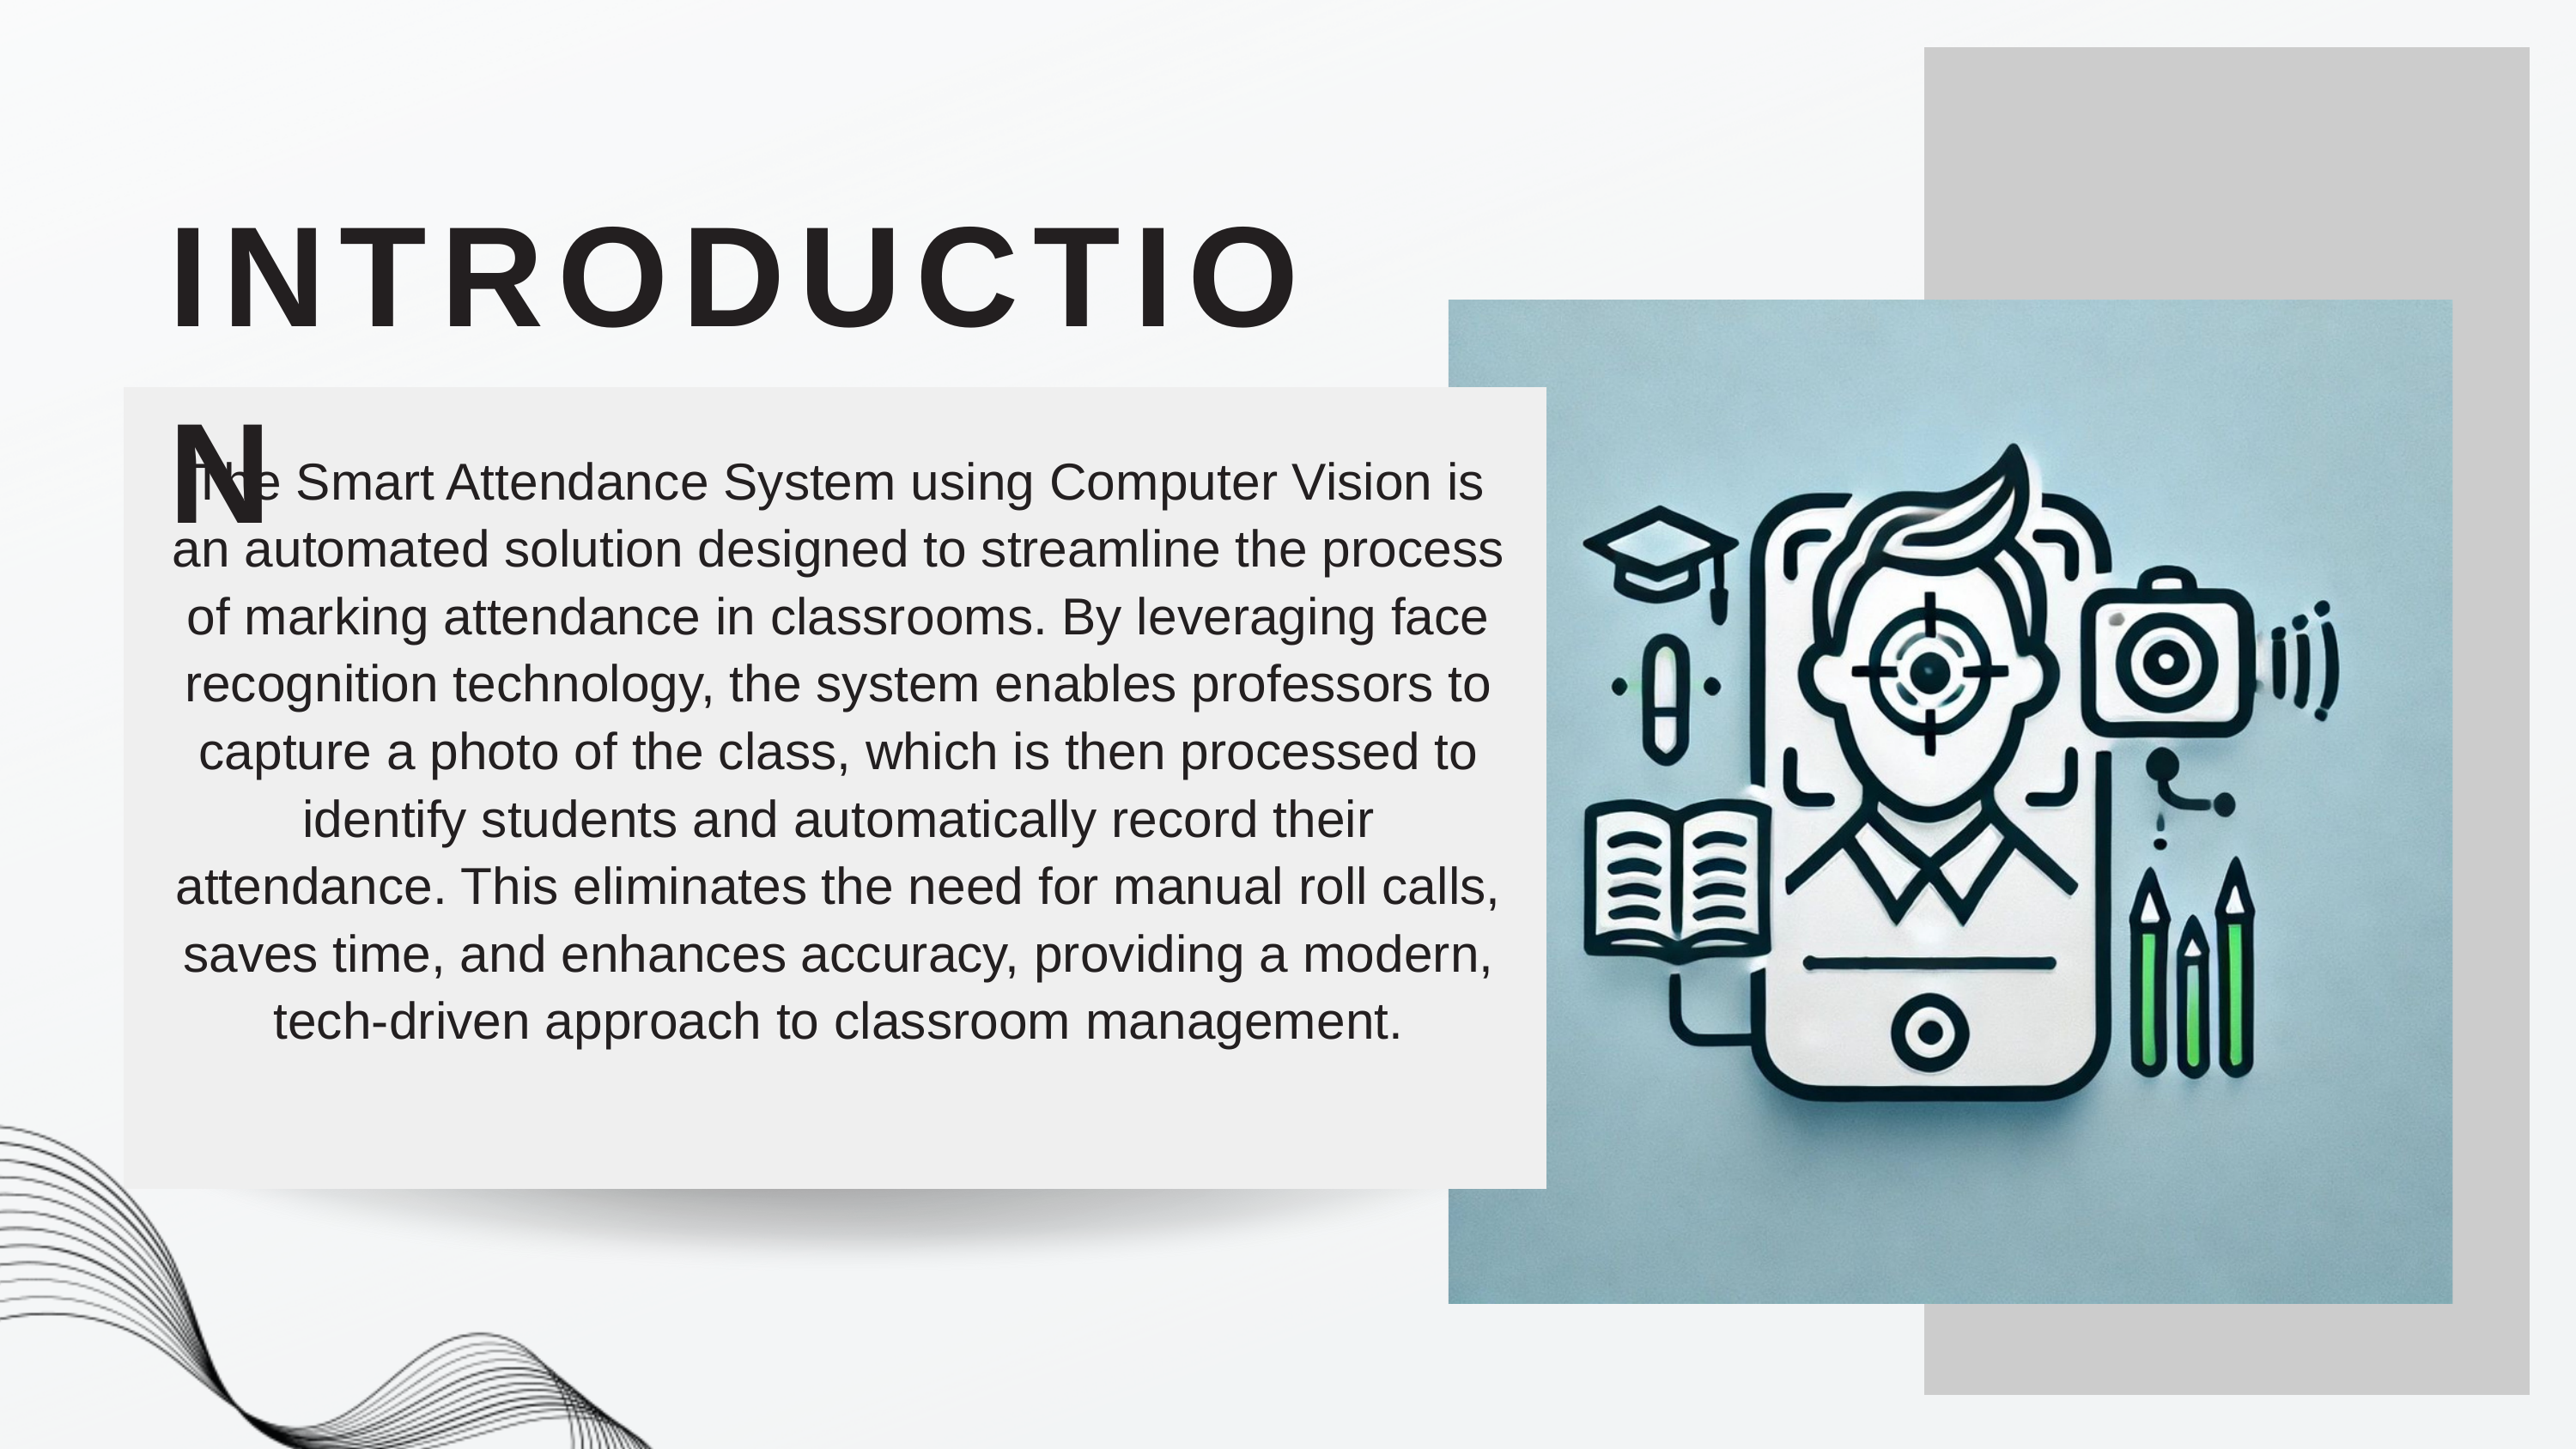

INTRODUCTION

The Smart Attendance System using Computer Vision is an automated solution designed to streamline the process of marking attendance in classrooms. By leveraging face recognition technology, the system enables professors to capture a photo of the class, which is then processed to identify students and automatically record their attendance. This eliminates the need for manual roll calls, saves time, and enhances accuracy, providing a modern, tech-driven approach to classroom management.